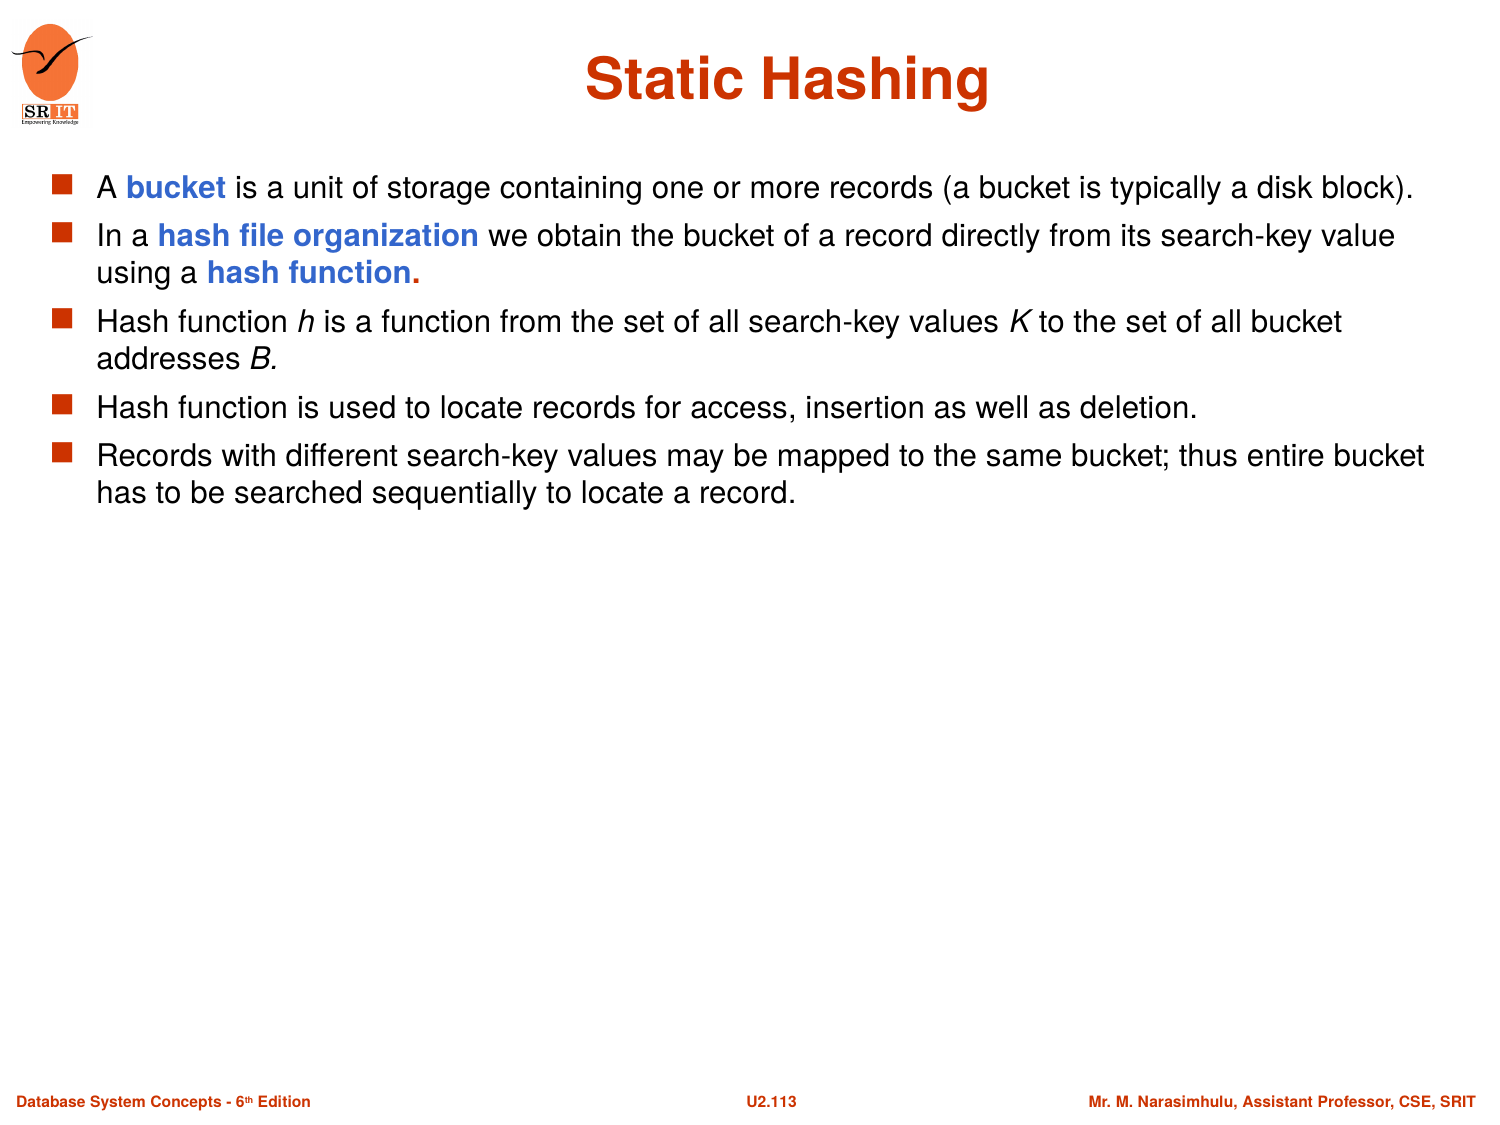

# Static Hashing
A bucket is a unit of storage containing one or more records (a bucket is typically a disk block).
In a hash file organization we obtain the bucket of a record directly from its search-key value using a hash function.
Hash function h is a function from the set of all search-key values K to the set of all bucket addresses B.
Hash function is used to locate records for access, insertion as well as deletion.
Records with different search-key values may be mapped to the same bucket; thus entire bucket has to be searched sequentially to locate a record.